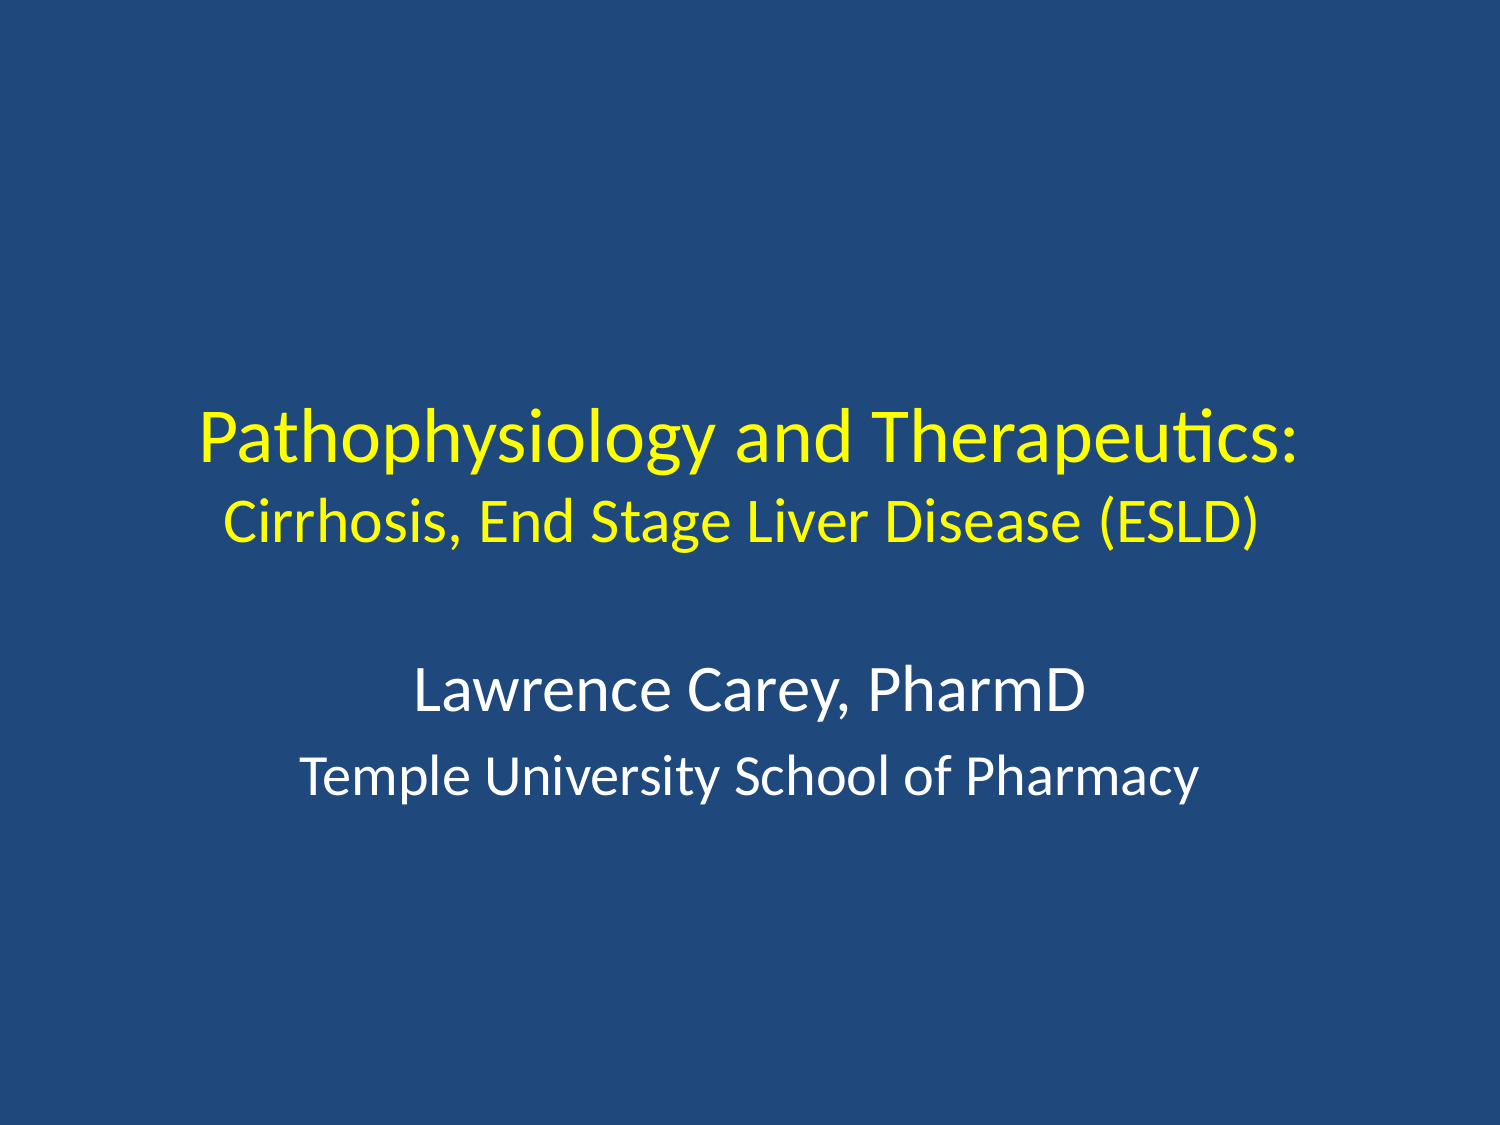

# Pathophysiology and Therapeutics: Cirrhosis, End Stage Liver Disease (ESLD)
Lawrence Carey, PharmD
Temple University School of Pharmacy